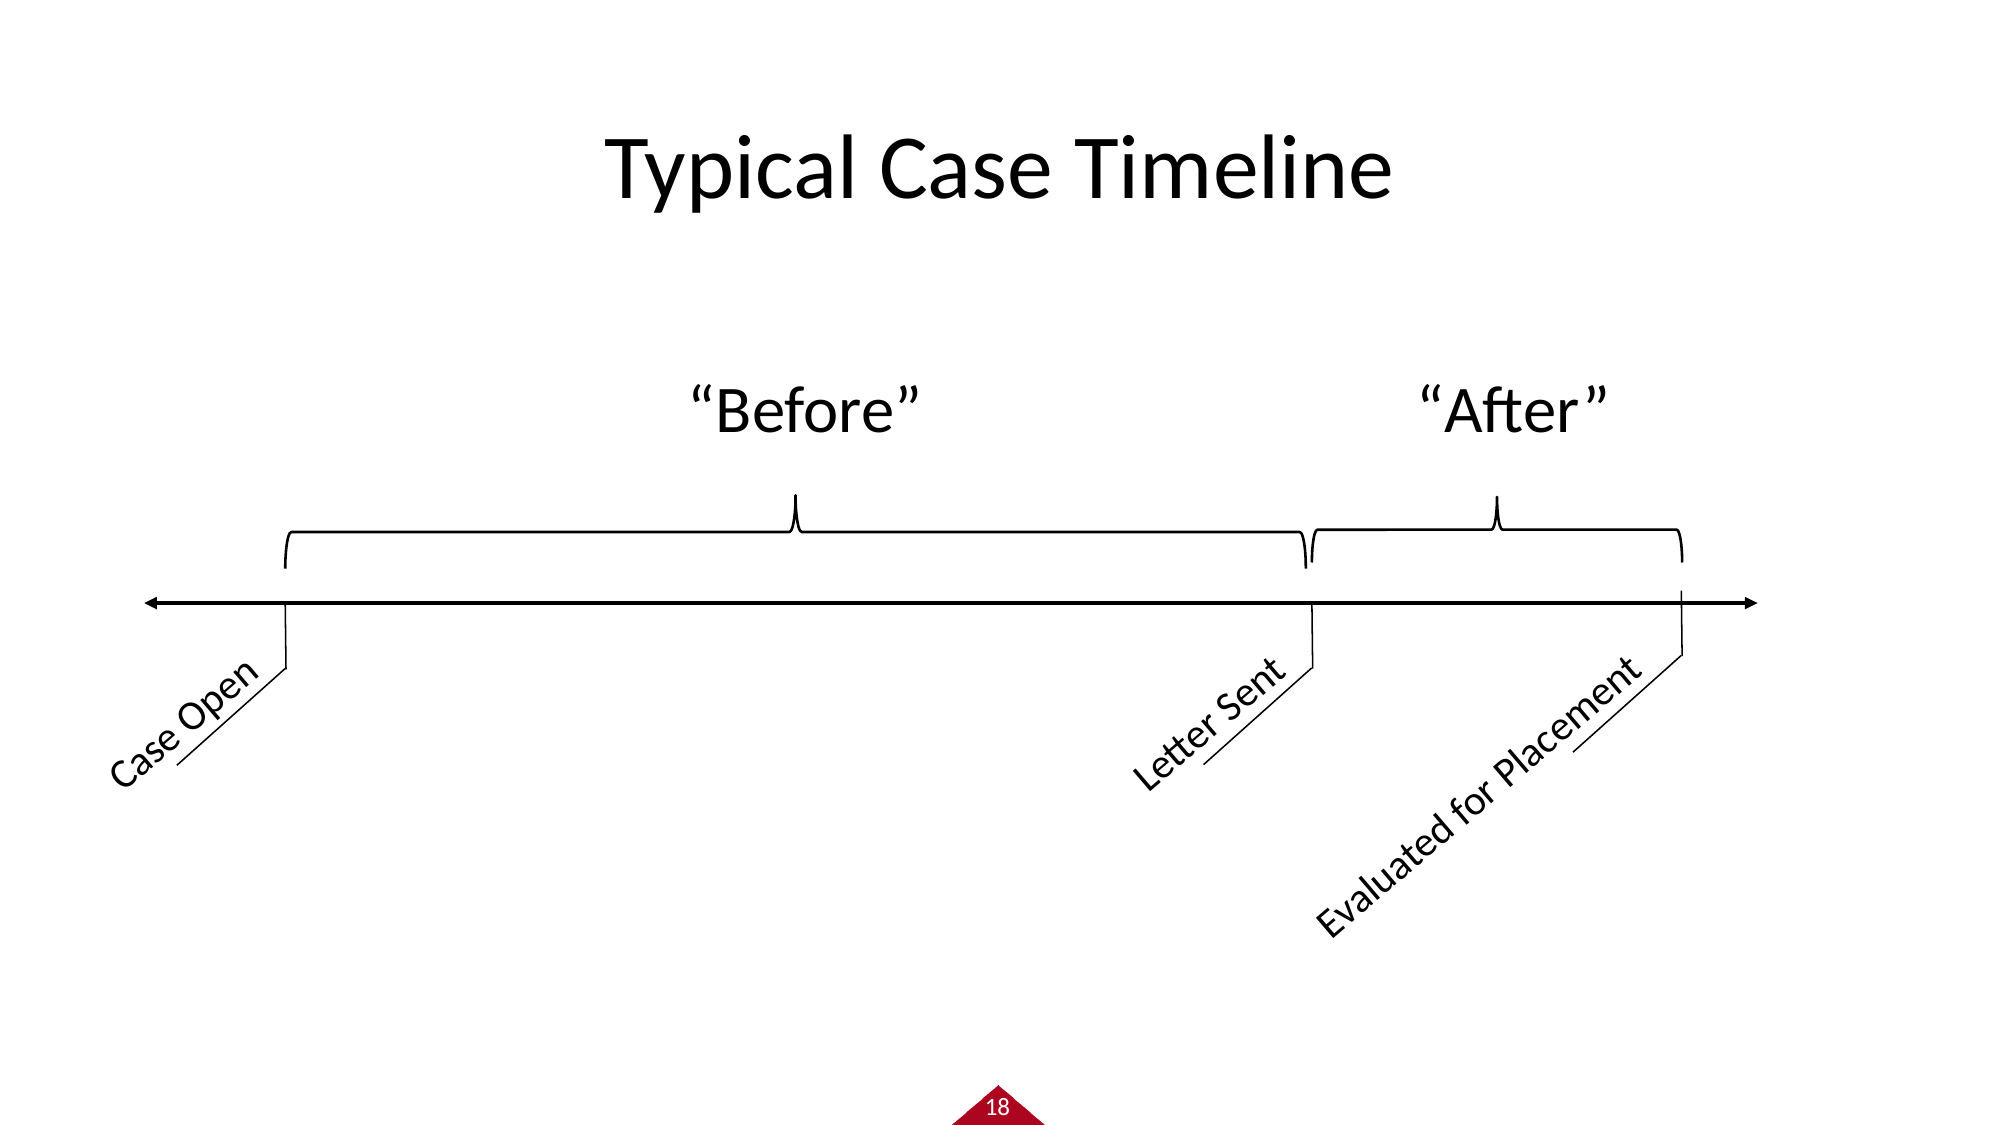

Typical Case Timeline

“After”
“Before”
Evaluated for Placement
Letter Sent
Case Open
18